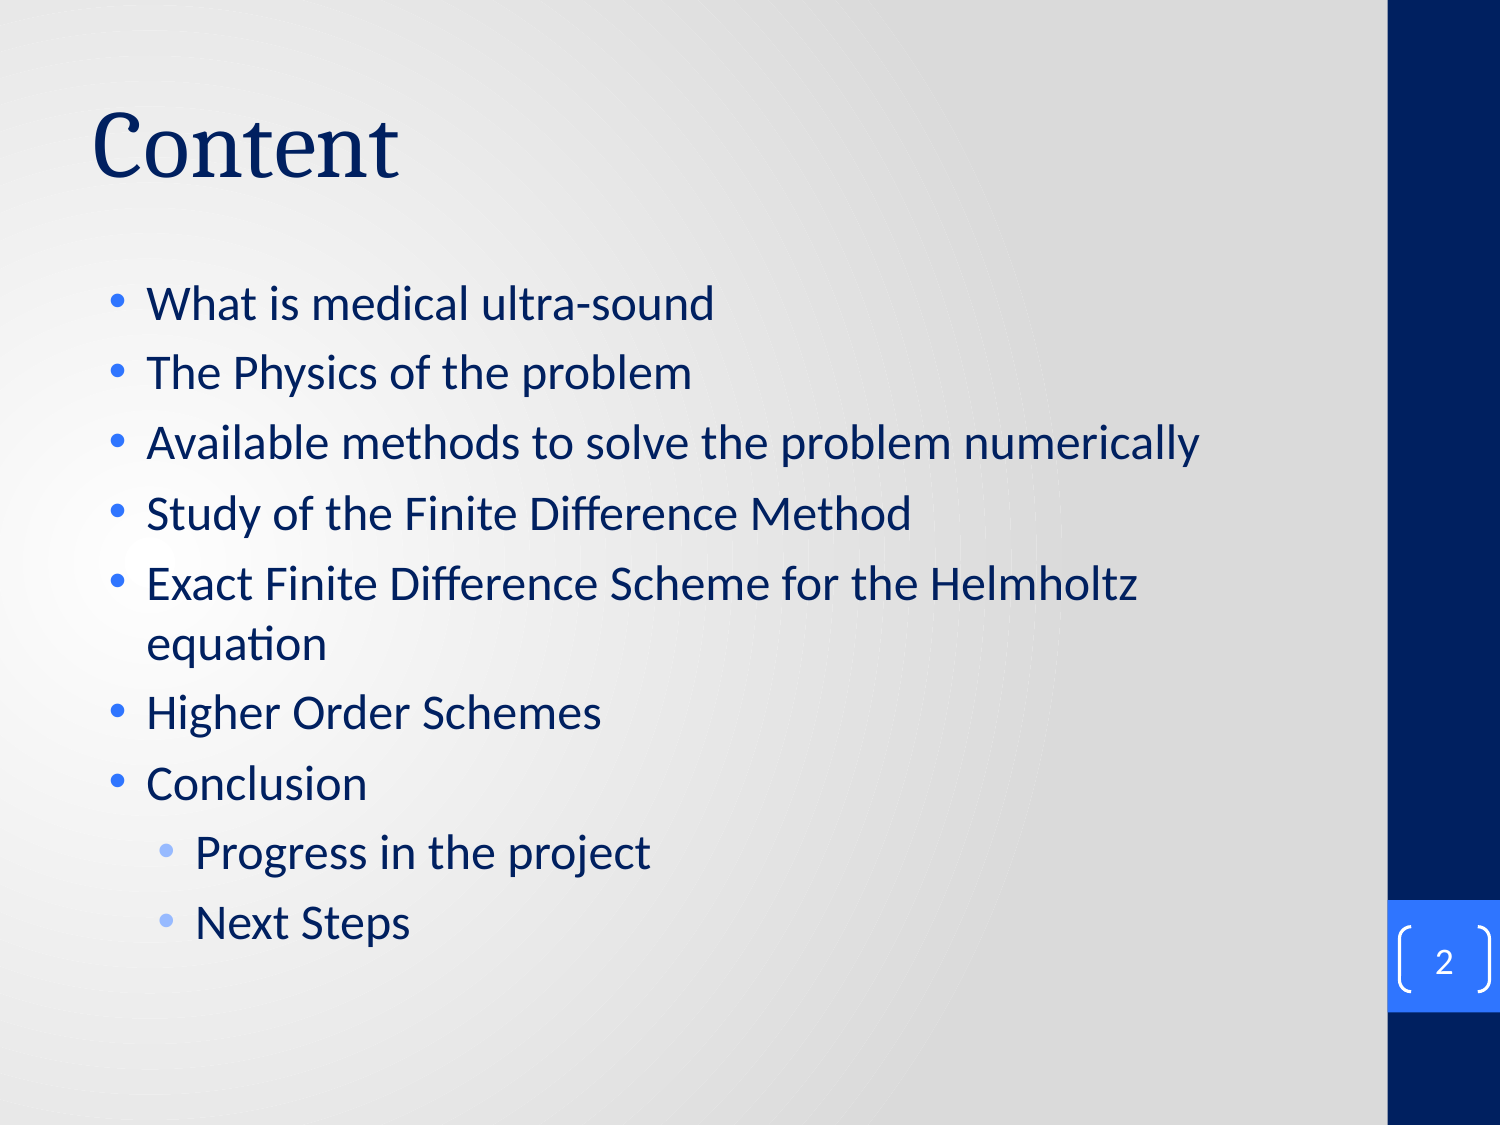

# Content
What is medical ultra-sound
The Physics of the problem
Available methods to solve the problem numerically
Study of the Finite Difference Method
Exact Finite Difference Scheme for the Helmholtz equation
Higher Order Schemes
Conclusion
Progress in the project
Next Steps

2